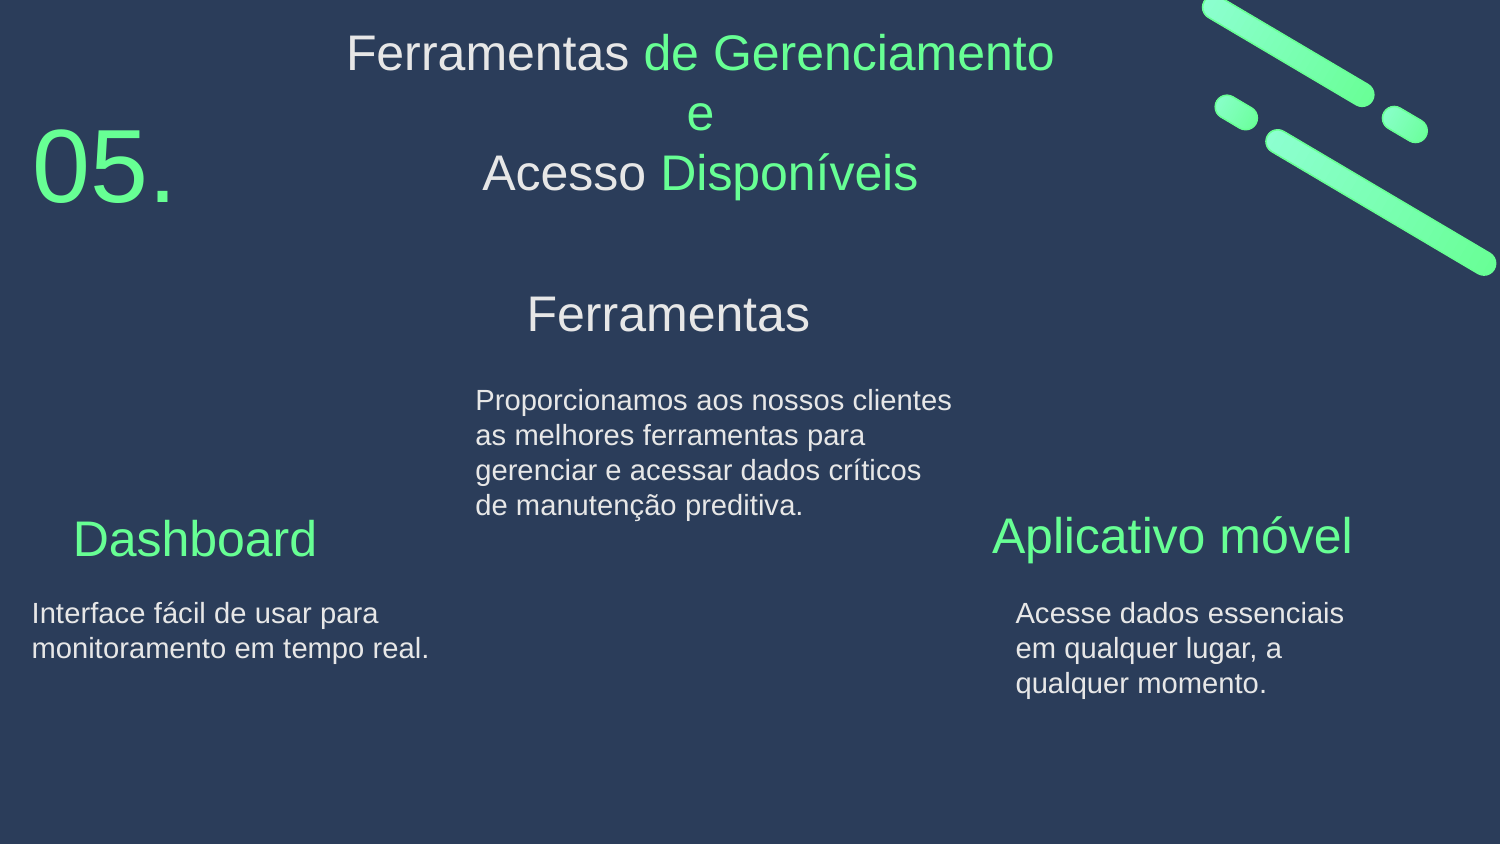

# Ferramentas de Gerenciamento e Acesso Disponíveis
05.​
Ferramentas
Proporcionamos aos nossos clientes as melhores ferramentas para gerenciar e acessar dados críticos de manutenção preditiva.
Aplicativo móvel
Dashboard
Interface fácil de usar para monitoramento em tempo real.
Acesse dados essenciais em qualquer lugar, a qualquer momento.